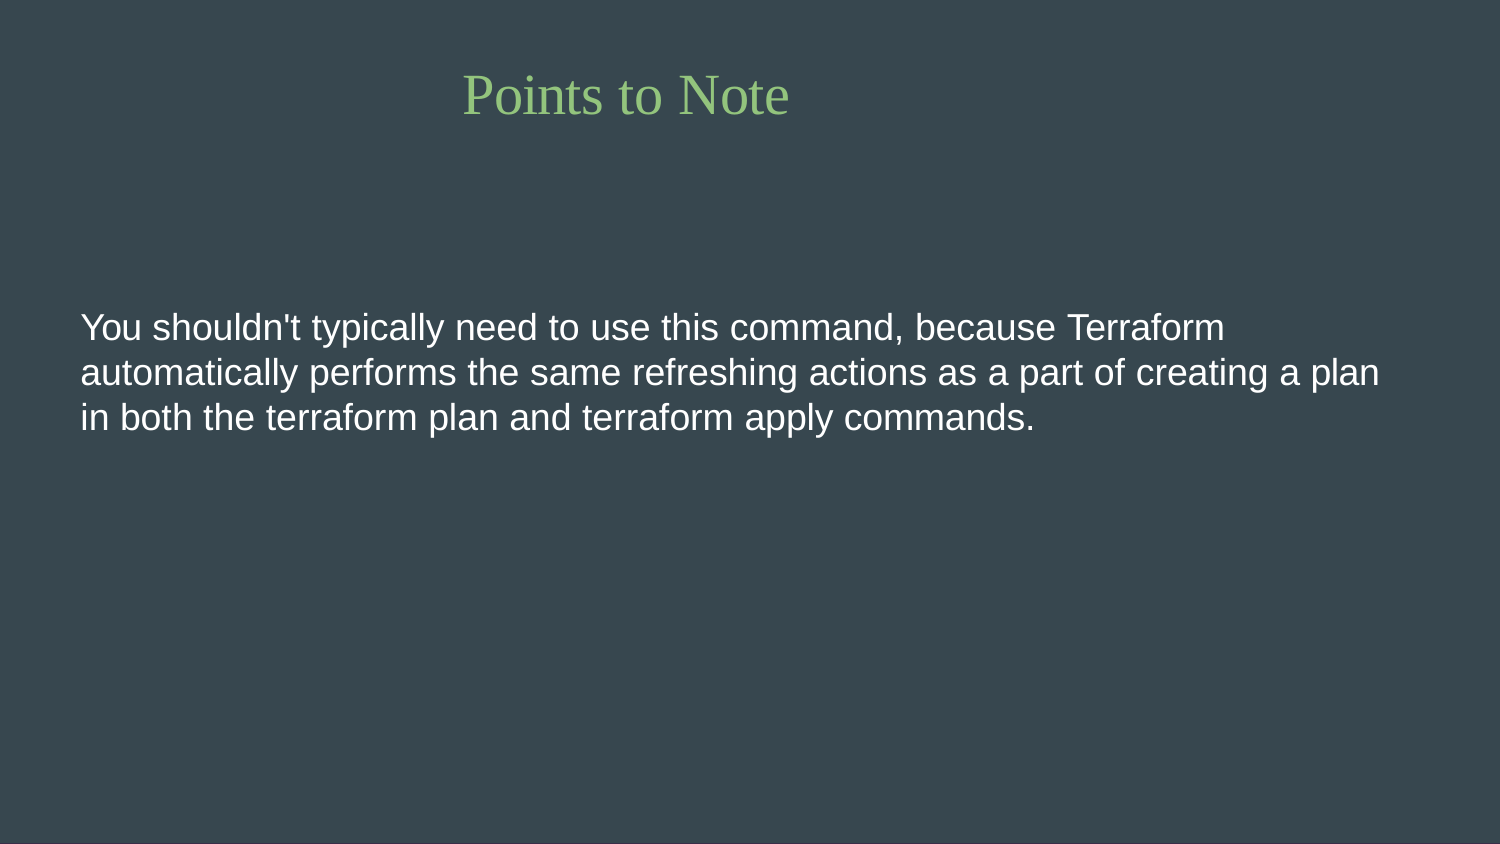

Points to Note
You shouldn't typically need to use this command, because Terraform automatically performs the same refreshing actions as a part of creating a plan in both the terraform plan and terraform apply commands.